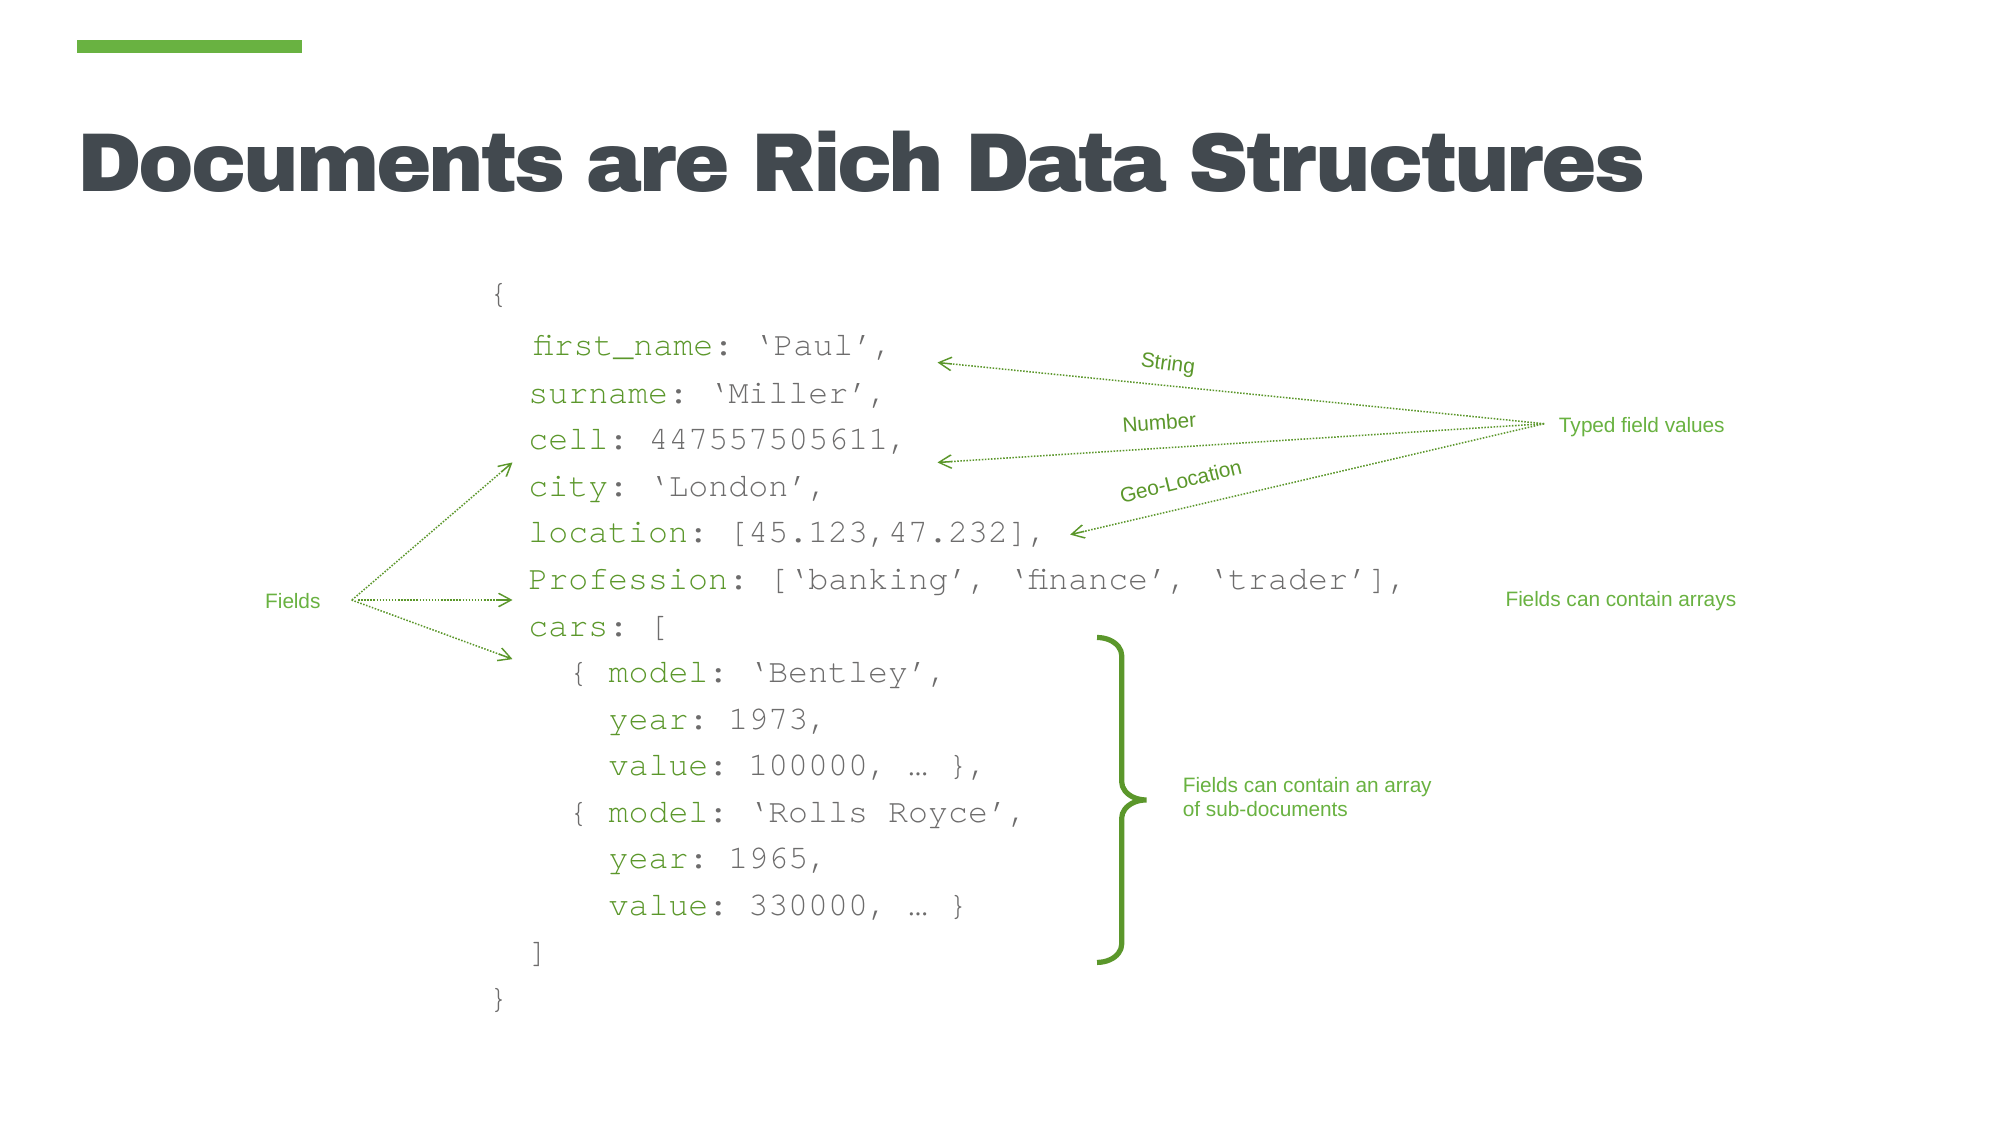

# Documents are Rich Data Structures
{
  first_name: ‘Paul’,
  surname: ‘Miller’,
  cell: 447557505611,
  city: ‘London’,
  location: [45.123,47.232],
  Profession: [‘banking’, ‘finance’, ‘trader’],
  cars: [
    { model: ‘Bentley’,
      year: 1973,
      value: 100000, … },
    { model: ‘Rolls Royce’,
      year: 1965,
      value: 330000, … }
  ]
}
String
Number
Typed field values
Geo-Location
Fields can contain arrays
Fields

Fields can contain an array
of sub-documents